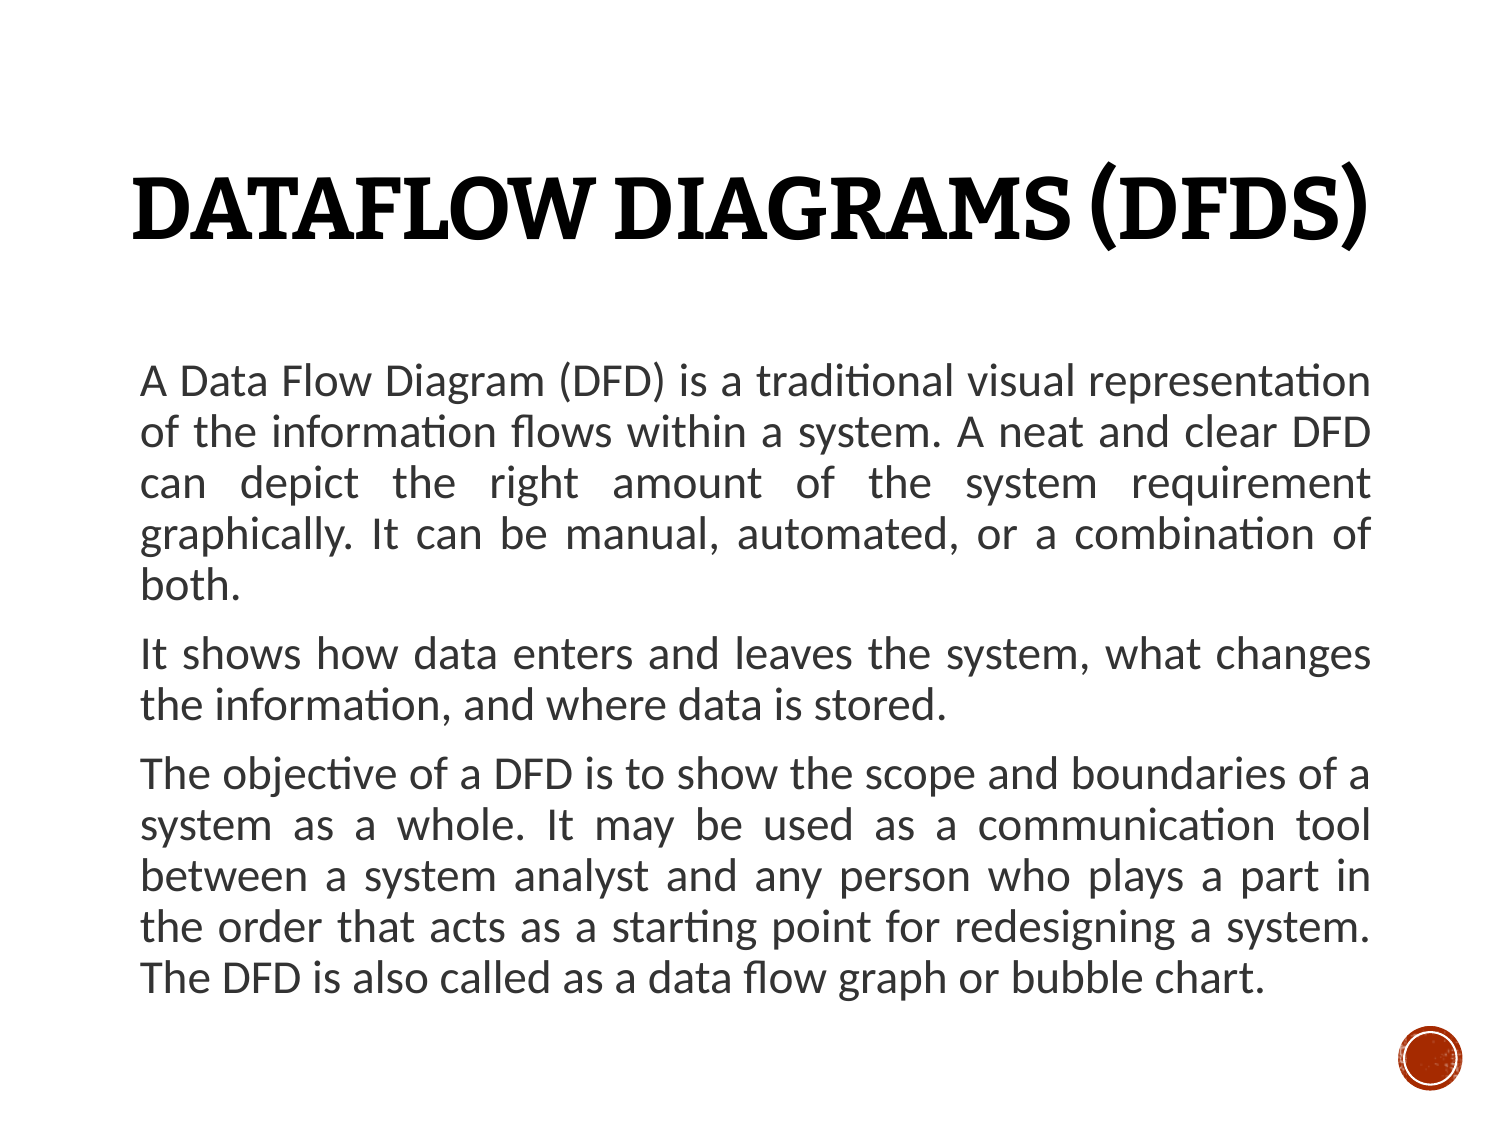

# Dataflow Diagrams (DFDs)
A Data Flow Diagram (DFD) is a traditional visual representation of the information flows within a system. A neat and clear DFD can depict the right amount of the system requirement graphically. It can be manual, automated, or a combination of both.
It shows how data enters and leaves the system, what changes the information, and where data is stored.
The objective of a DFD is to show the scope and boundaries of a system as a whole. It may be used as a communication tool between a system analyst and any person who plays a part in the order that acts as a starting point for redesigning a system. The DFD is also called as a data flow graph or bubble chart.